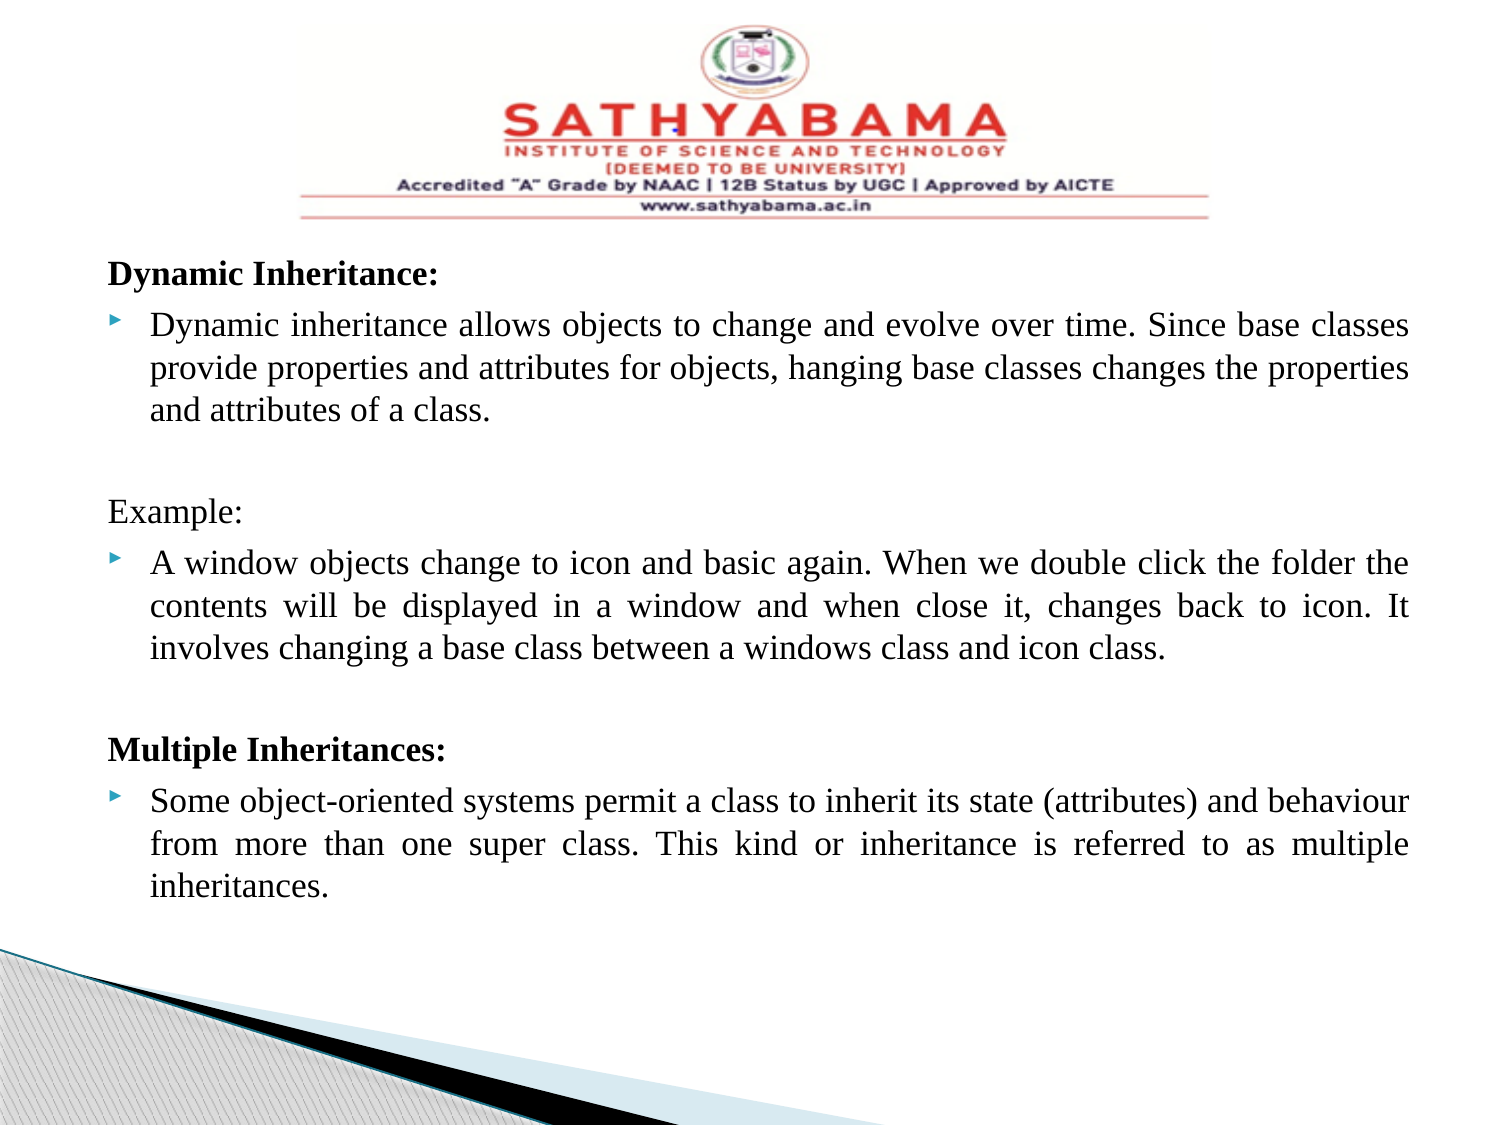

#
Dynamic Inheritance:
Dynamic inheritance allows objects to change and evolve over time. Since base classes provide properties and attributes for objects, hanging base classes changes the properties and attributes of a class.

Example:
A window objects change to icon and basic again. When we double click the folder the contents will be displayed in a window and when close it, changes back to icon. It involves changing a base class between a windows class and icon class.

Multiple Inheritances:
Some object-oriented systems permit a class to inherit its state (attributes) and behaviour from more than one super class. This kind or inheritance is referred to as multiple inheritances.